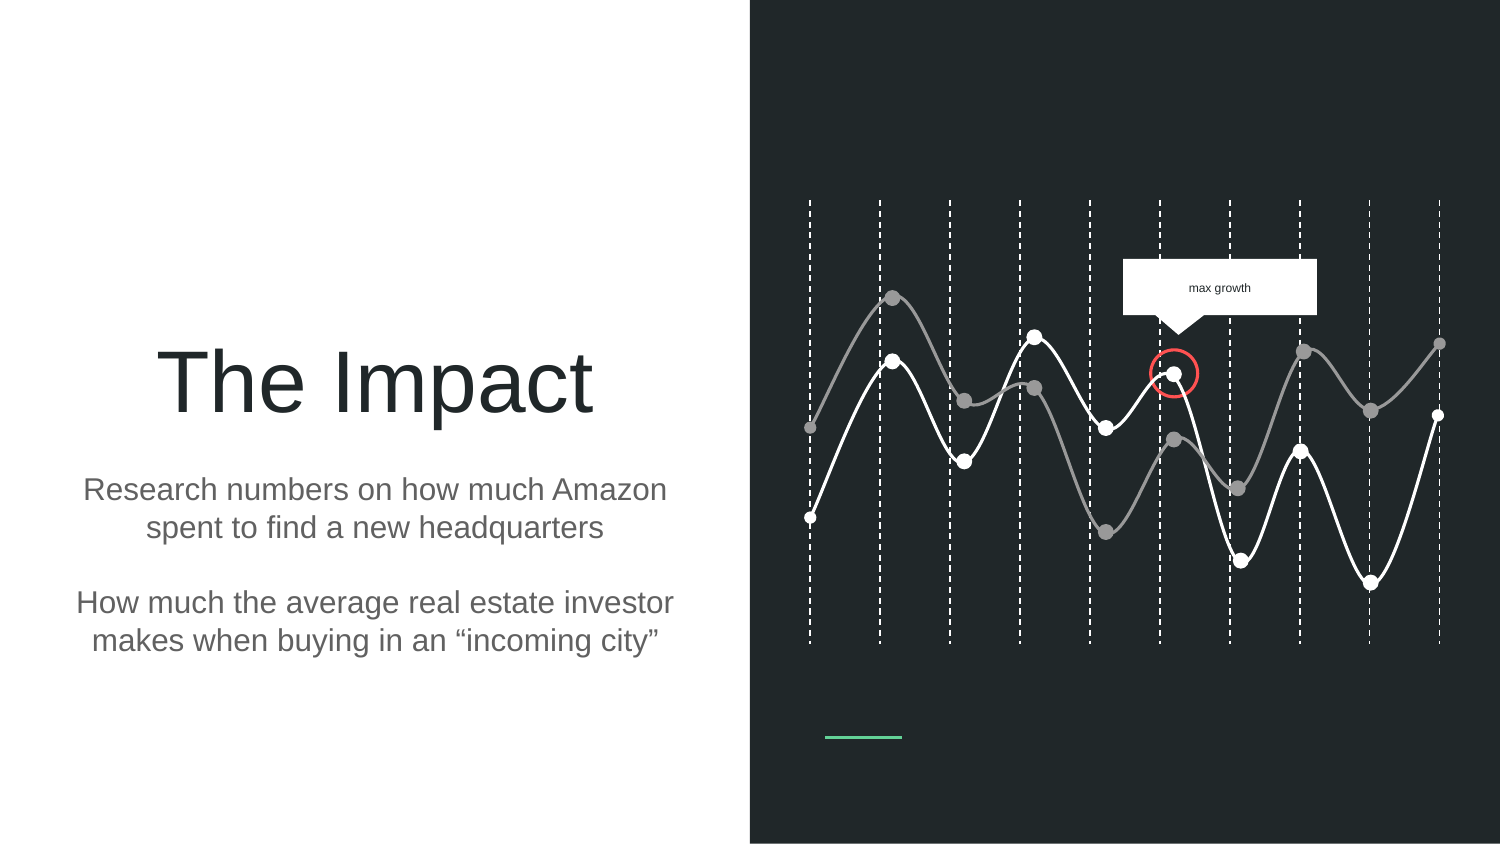

# The Impact

max growth

Research numbers on how much Amazon spent to find a new headquarters

How much the average real estate investor makes when buying in an “incoming city”